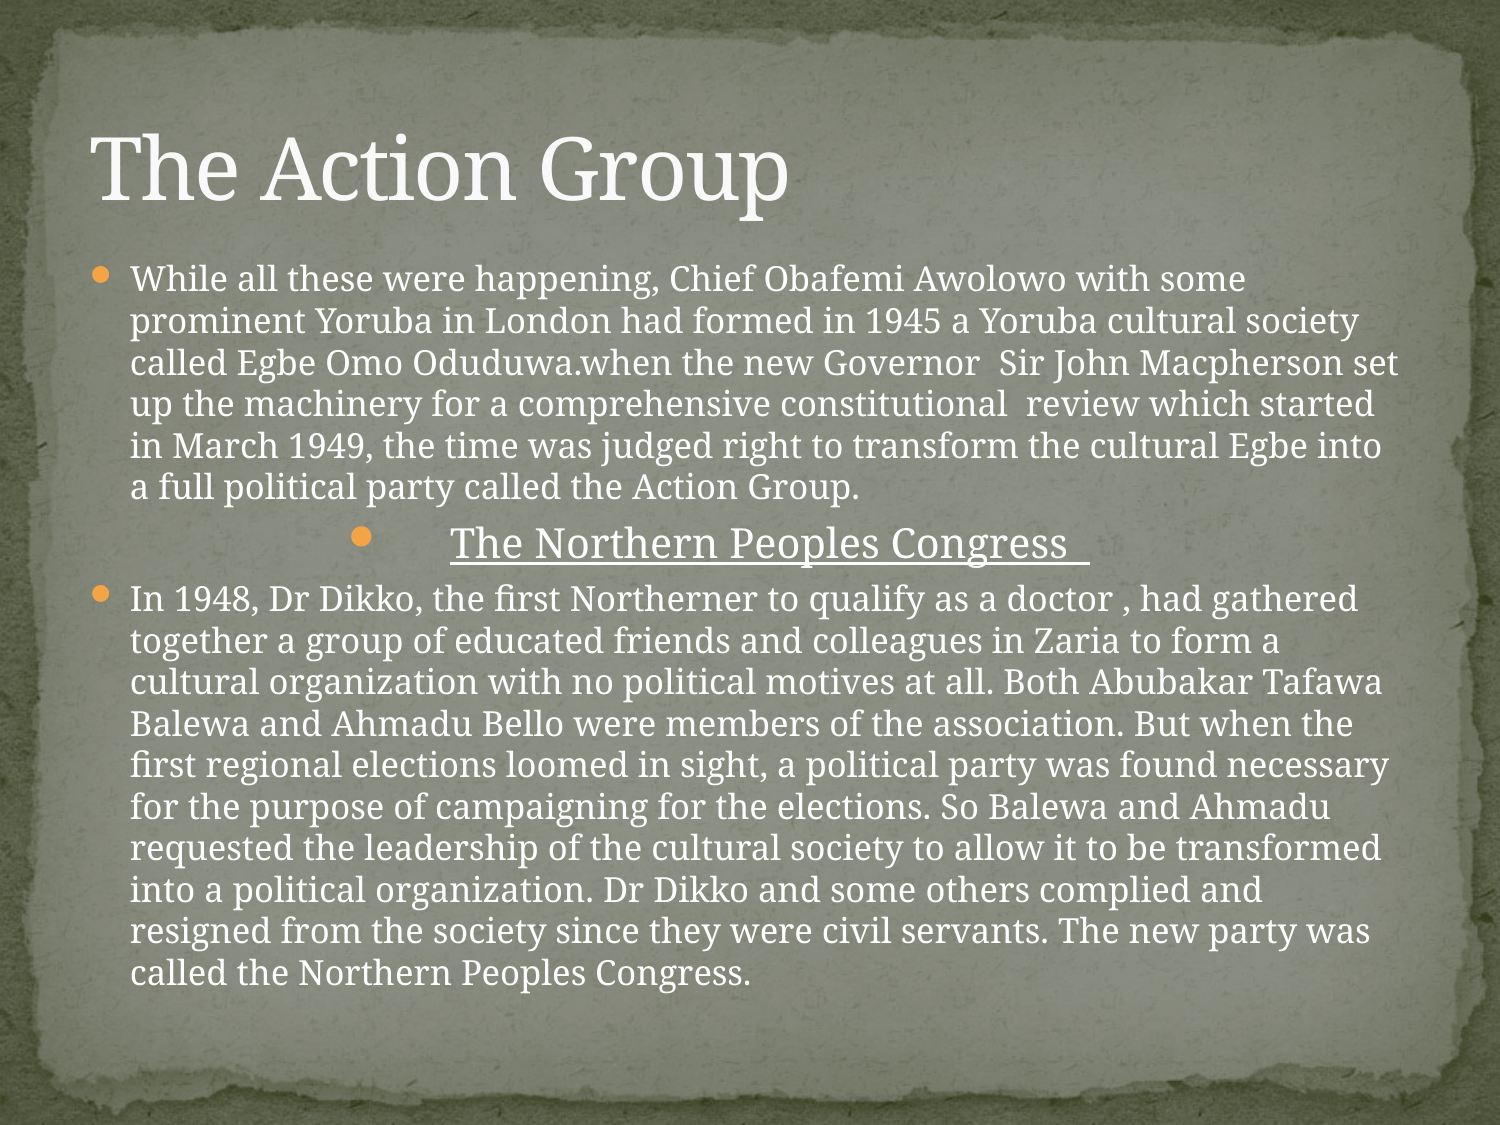

# The Action Group
While all these were happening, Chief Obafemi Awolowo with some prominent Yoruba in London had formed in 1945 a Yoruba cultural society called Egbe Omo Oduduwa.when the new Governor  Sir John Macpherson set up the machinery for a comprehensive constitutional  review which started in March 1949, the time was judged right to transform the cultural Egbe into a full political party called the Action Group.
The Northern Peoples Congress
In 1948, Dr Dikko, the first Northerner to qualify as a doctor , had gathered together a group of educated friends and colleagues in Zaria to form a cultural organization with no political motives at all. Both Abubakar Tafawa Balewa and Ahmadu Bello were members of the association. But when the first regional elections loomed in sight, a political party was found necessary for the purpose of campaigning for the elections. So Balewa and Ahmadu requested the leadership of the cultural society to allow it to be transformed into a political organization. Dr Dikko and some others complied and resigned from the society since they were civil servants. The new party was called the Northern Peoples Congress.